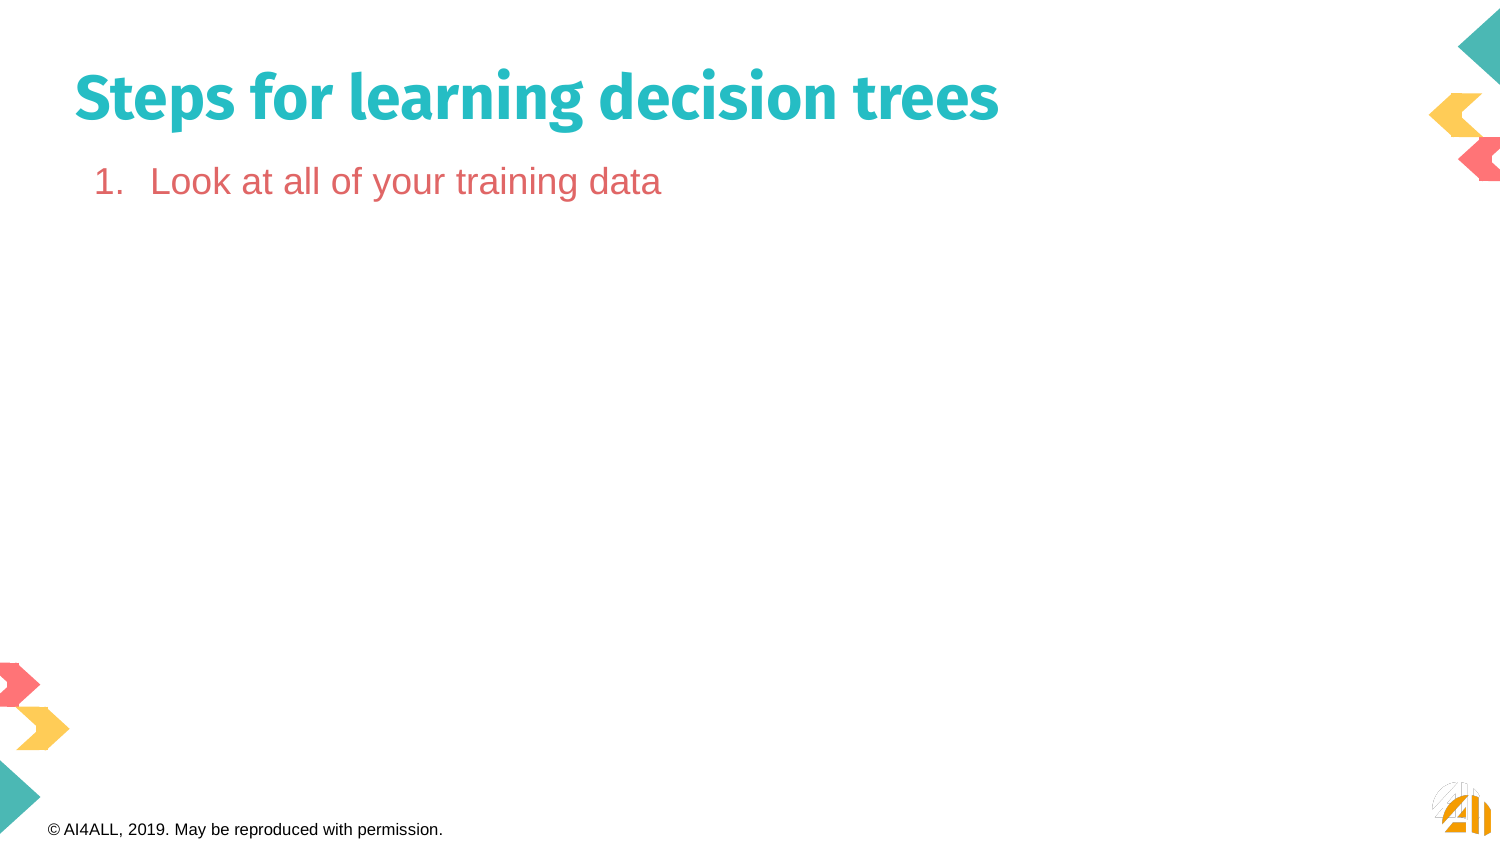

# Steps for learning decision trees
Look at all of your training data